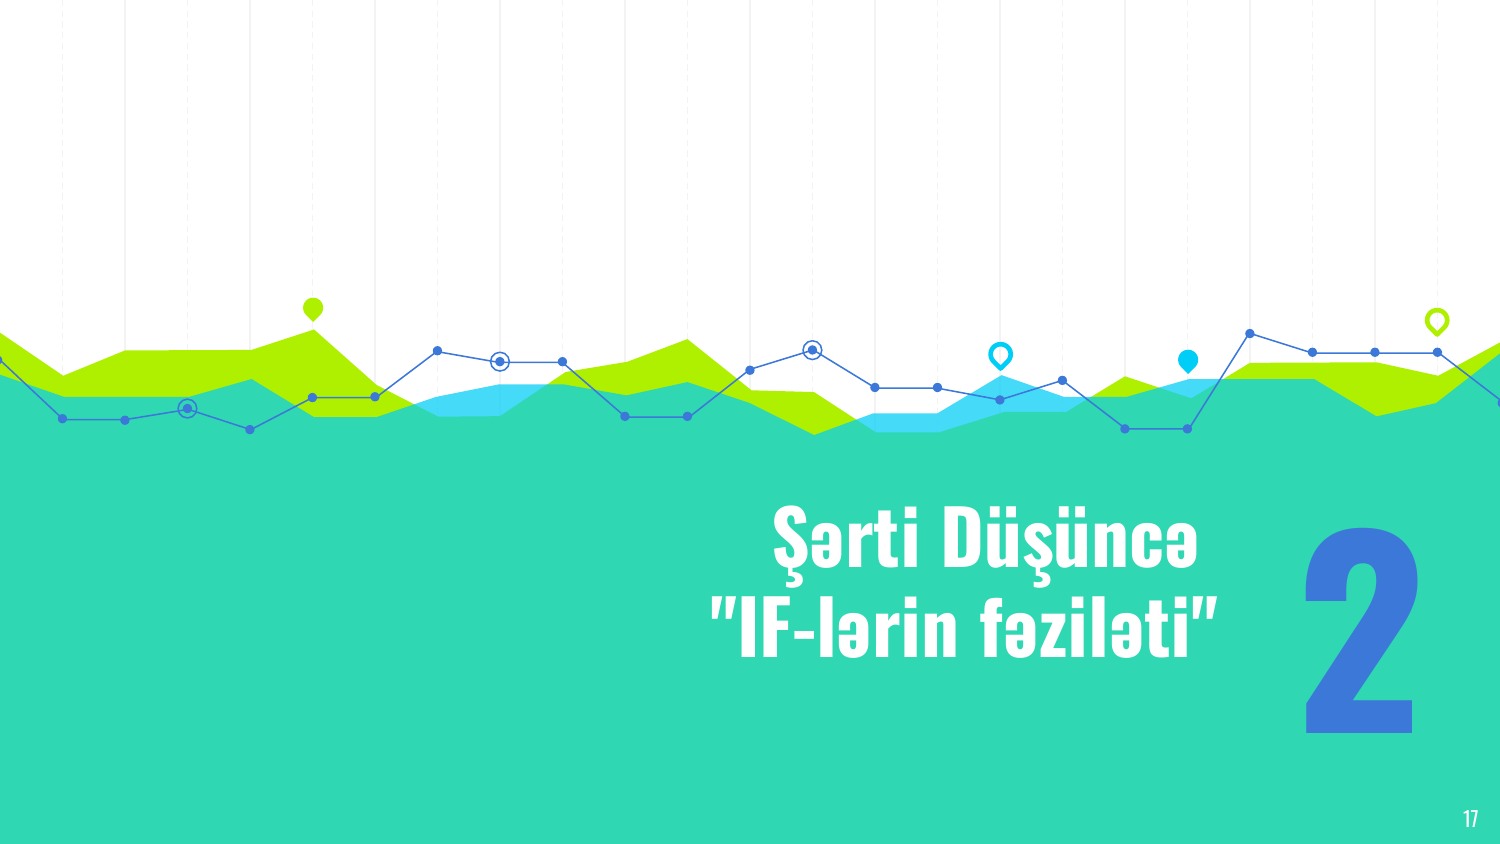

# Şərti Düşüncə "IF-lərin fəziləti"
2
17